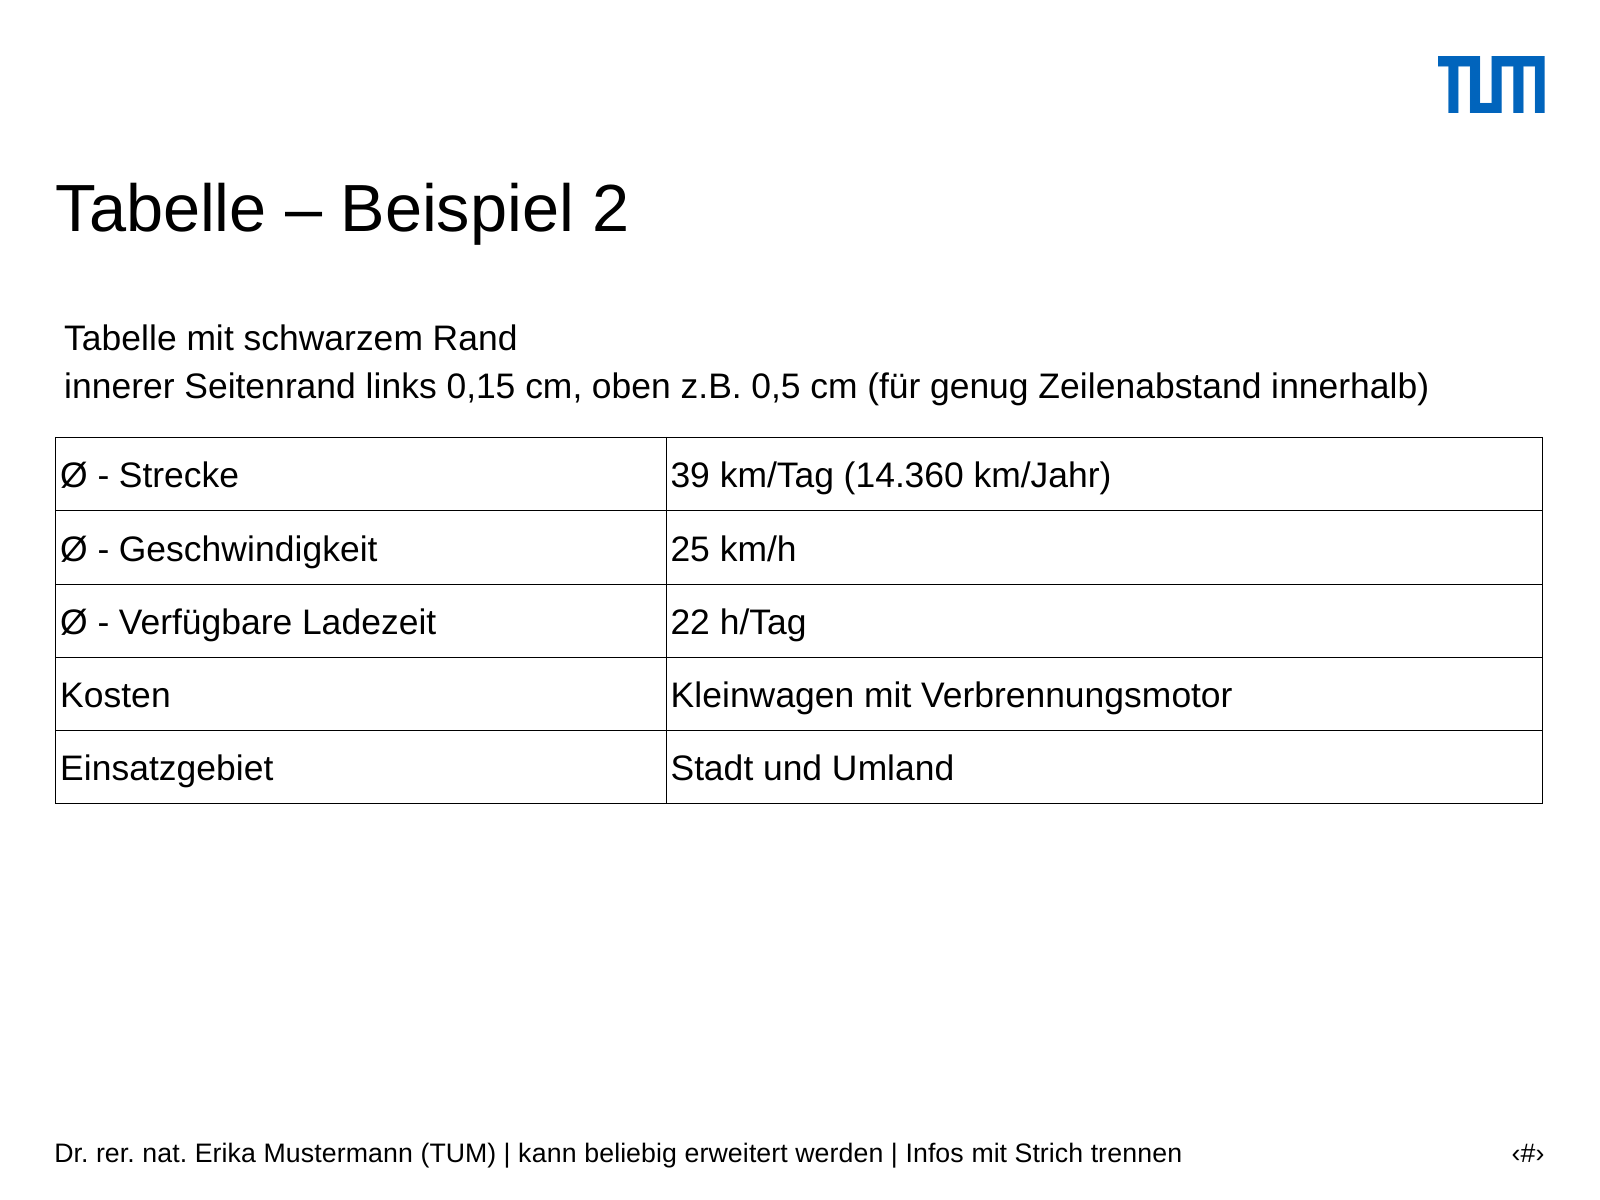

Tabelle – Beispiel 2

Tabelle mit schwarzem Rand
innerer Seitenrand links 0,15 cm, oben z.B. 0,5 cm (für genug Zeilenabstand innerhalb)
| Ø - Strecke | 39 km/Tag (14.360 km/Jahr) |
| --- | --- |
| Ø - Geschwindigkeit | 25 km/h |
| Ø - Verfügbare Ladezeit | 22 h/Tag |
| Kosten | Kleinwagen mit Verbrennungsmotor |
| Einsatzgebiet | Stadt und Umland |
Dr. rer. nat. Erika Mustermann (TUM) | kann beliebig erweitert werden | Infos mit Strich trennen
‹#›